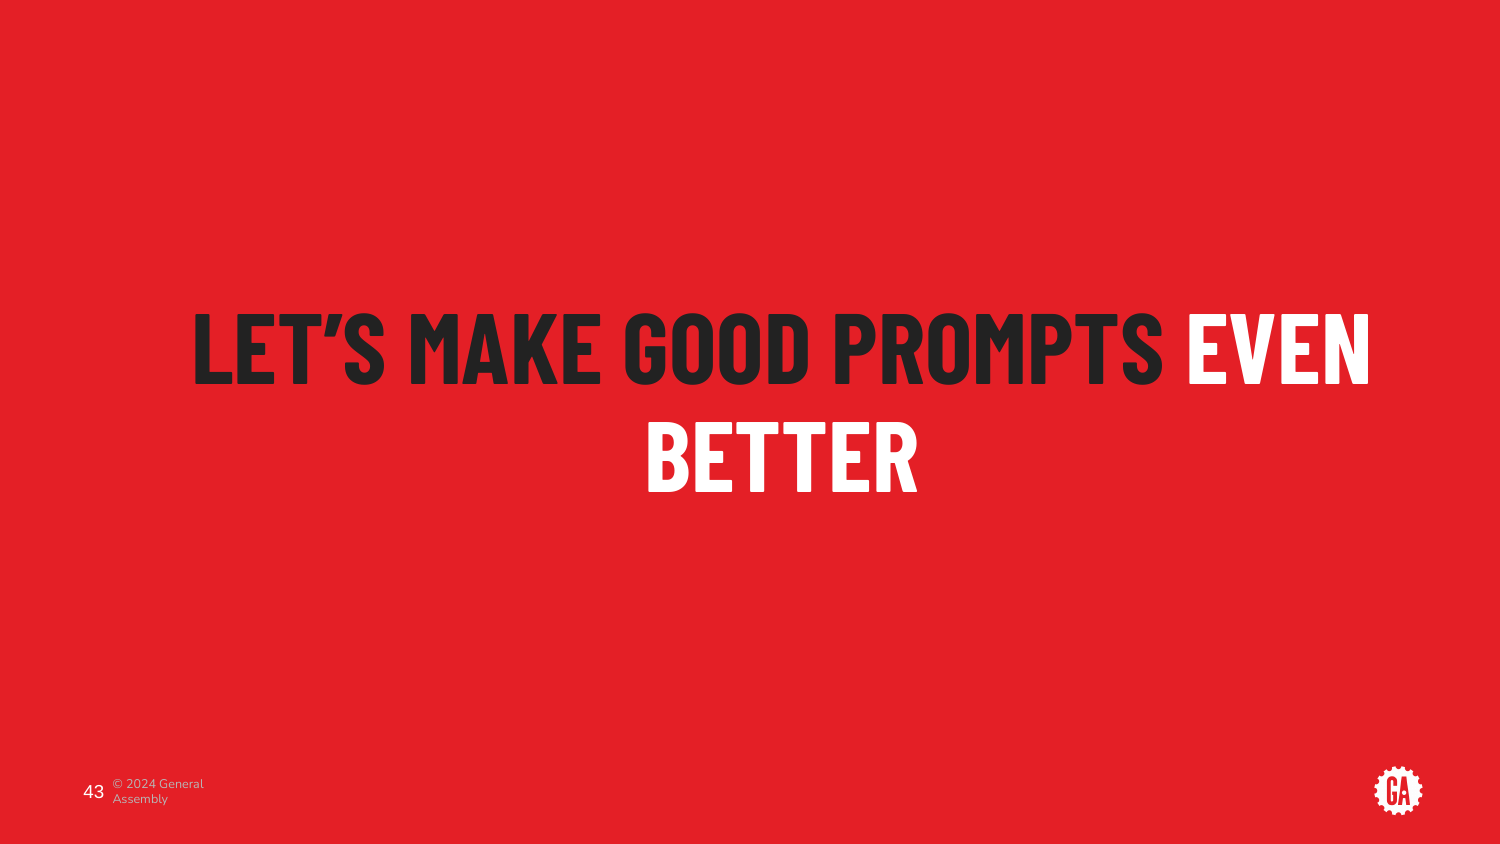

# LET’S MAKE GOOD PROMPTS EVEN BETTER
43